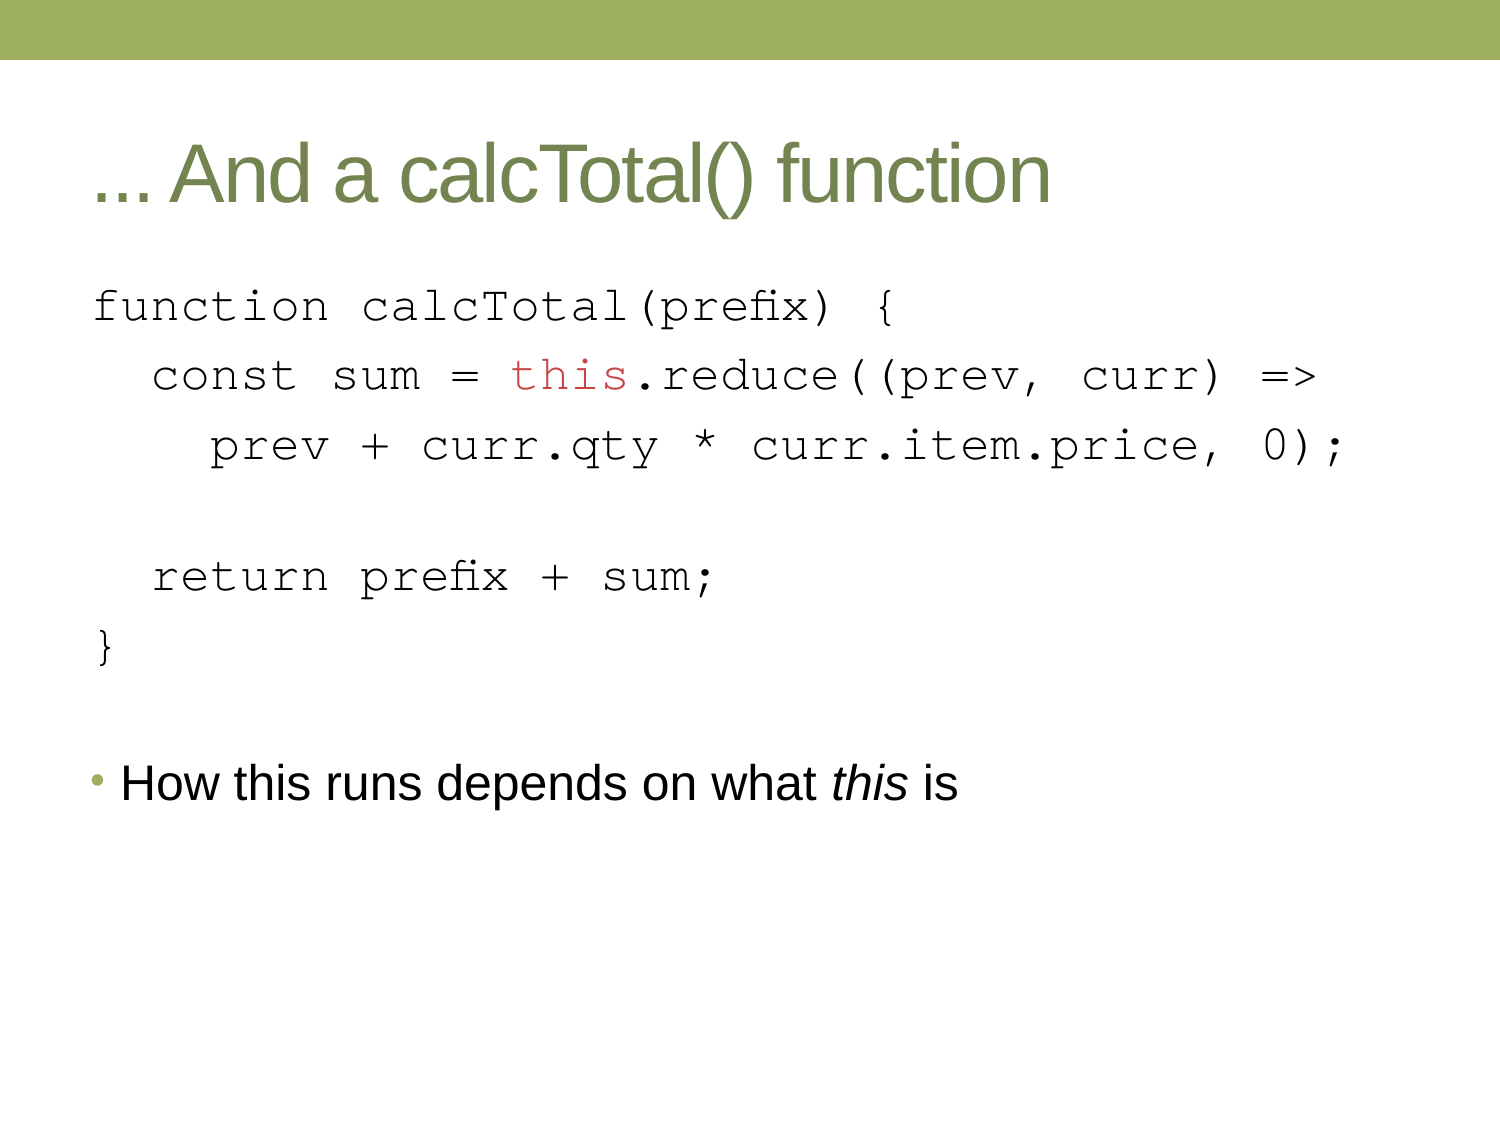

# ... And a calcTotal() function
function calcTotal(prefix) {
  const sum = this.reduce((prev, curr) =>
    prev + curr.qty * curr.item.price, 0);
  return prefix + sum;
}

How this runs depends on what this is